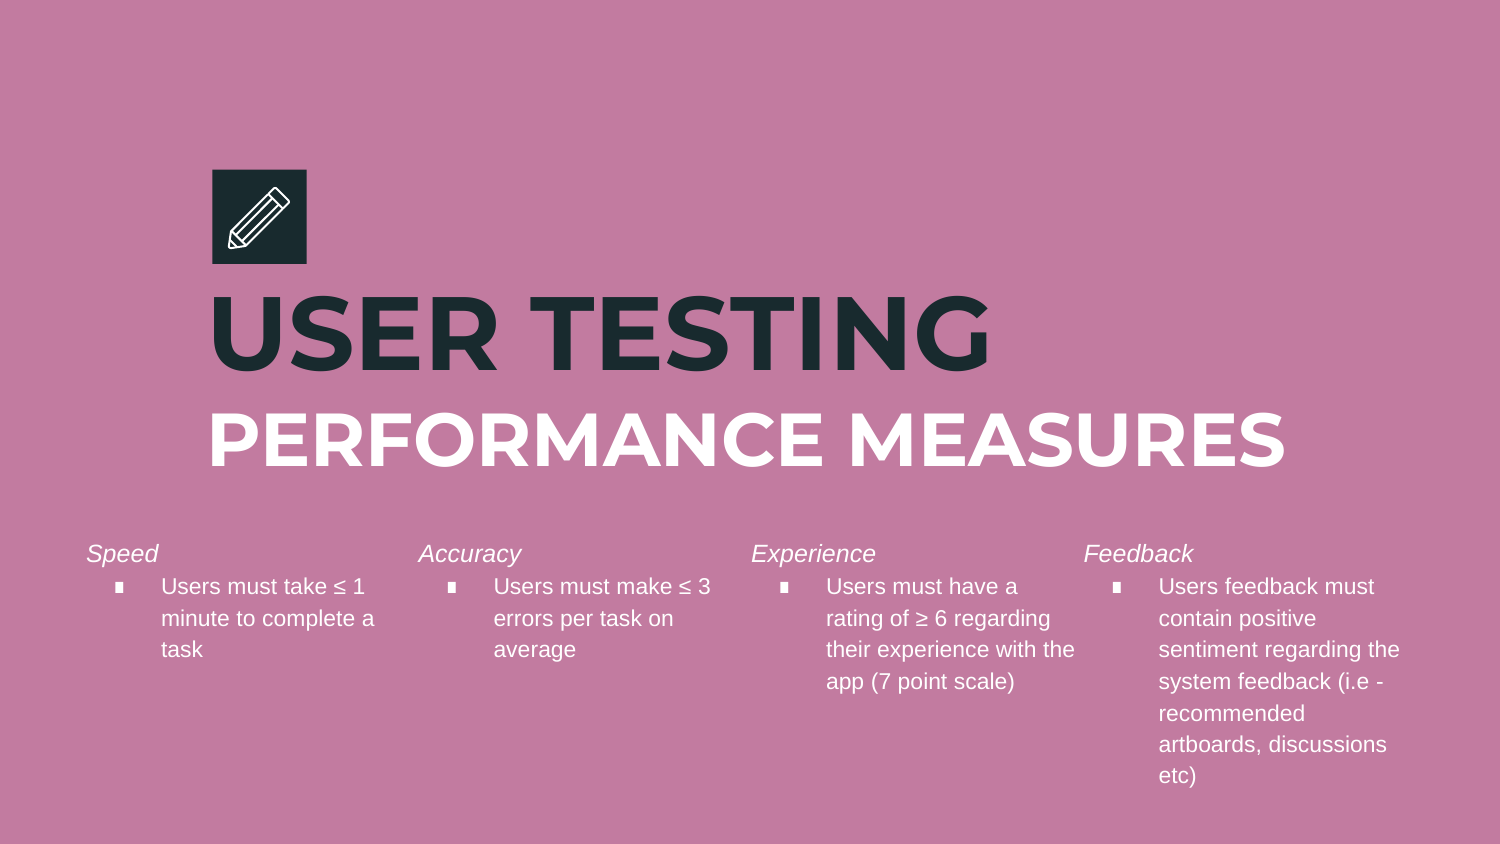

# USER TESTING
PERFORMANCE MEASURES
Speed
Users must take ≤ 1 minute to complete a task
Accuracy
Users must make ≤ 3 errors per task on average
Experience
Users must have a rating of ≥ 6 regarding their experience with the app (7 point scale)
Feedback
Users feedback must contain positive sentiment regarding the system feedback (i.e - recommended artboards, discussions etc)